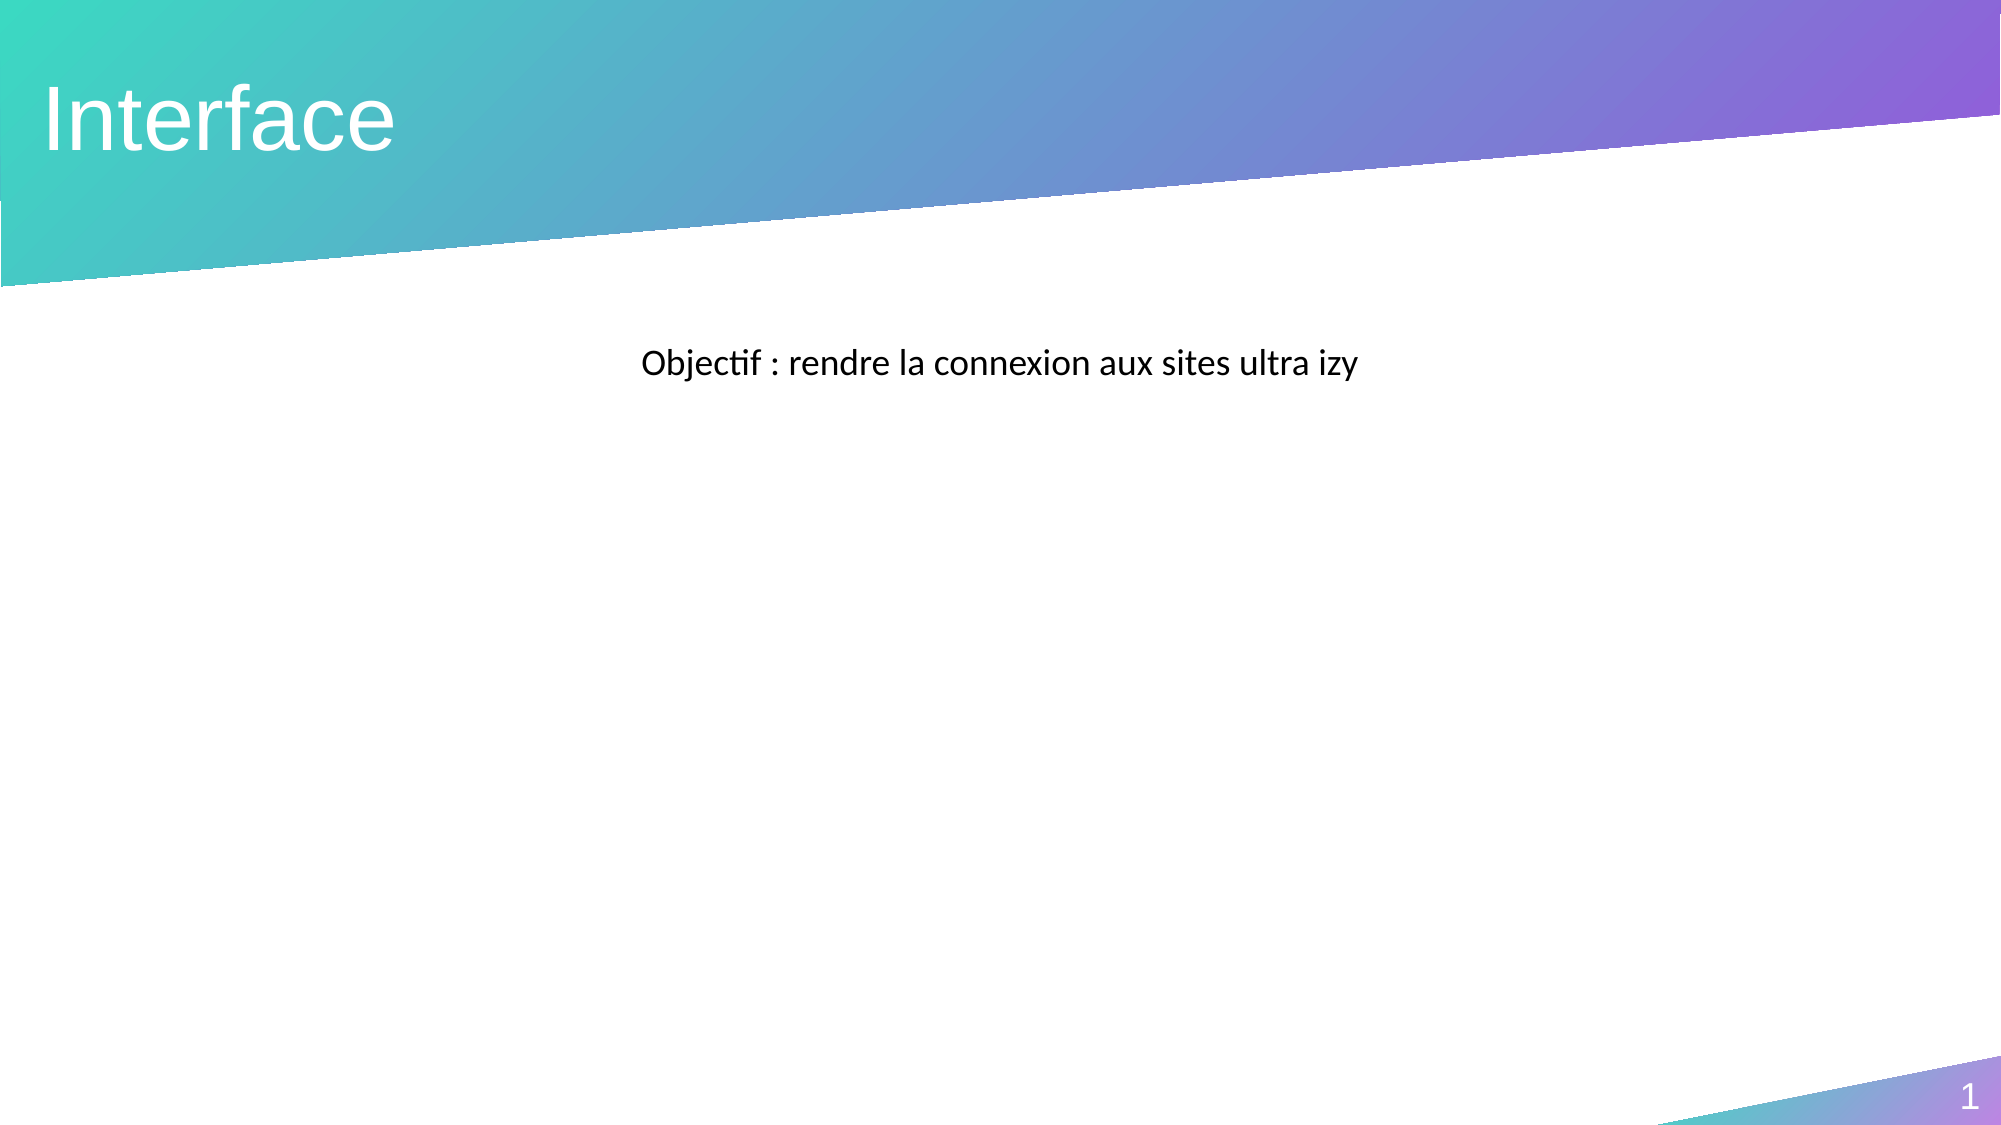

# Interface
Objectif : rendre la connexion aux sites ultra izy

1